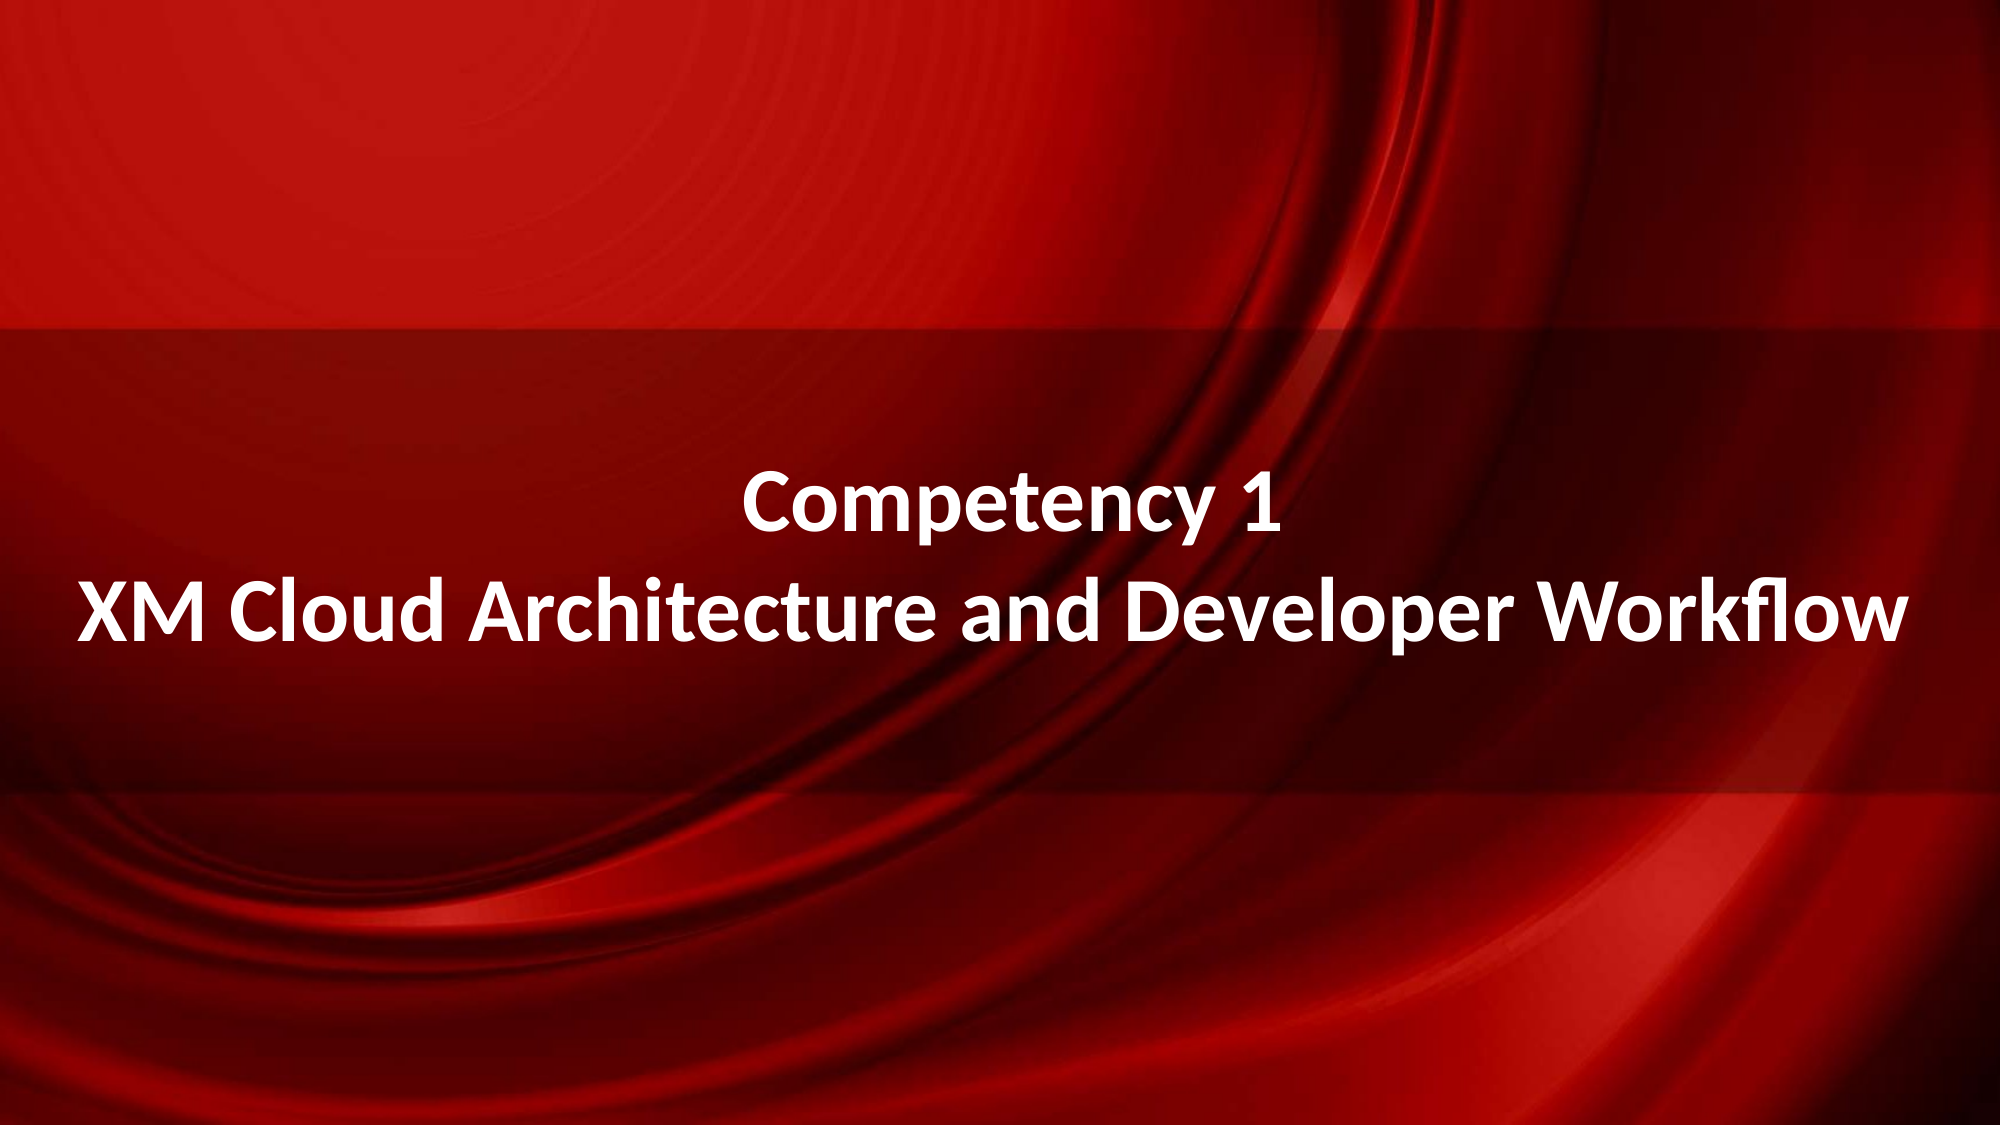

Competency 1
XM Cloud Architecture and Developer Workflow